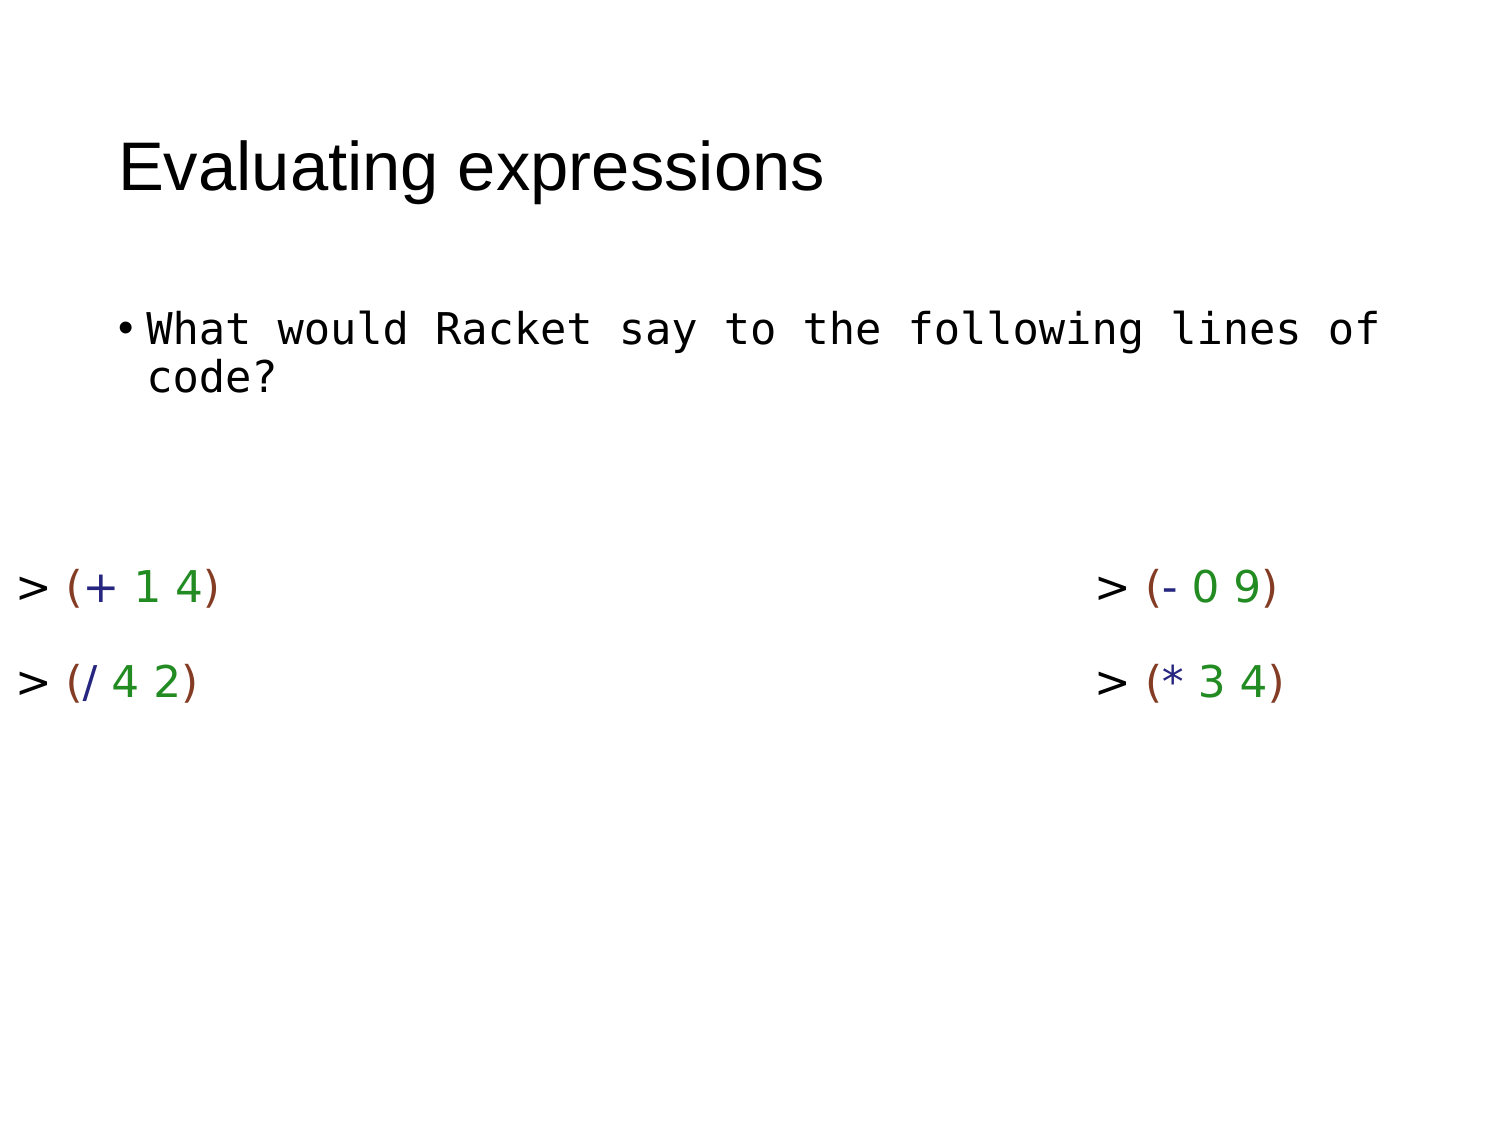

# Evaluating expressions
What would Racket say to the following lines of code?

> (+ 1 4)

> (/ 4 2)

> (- 0 9)

> (* 3 4)